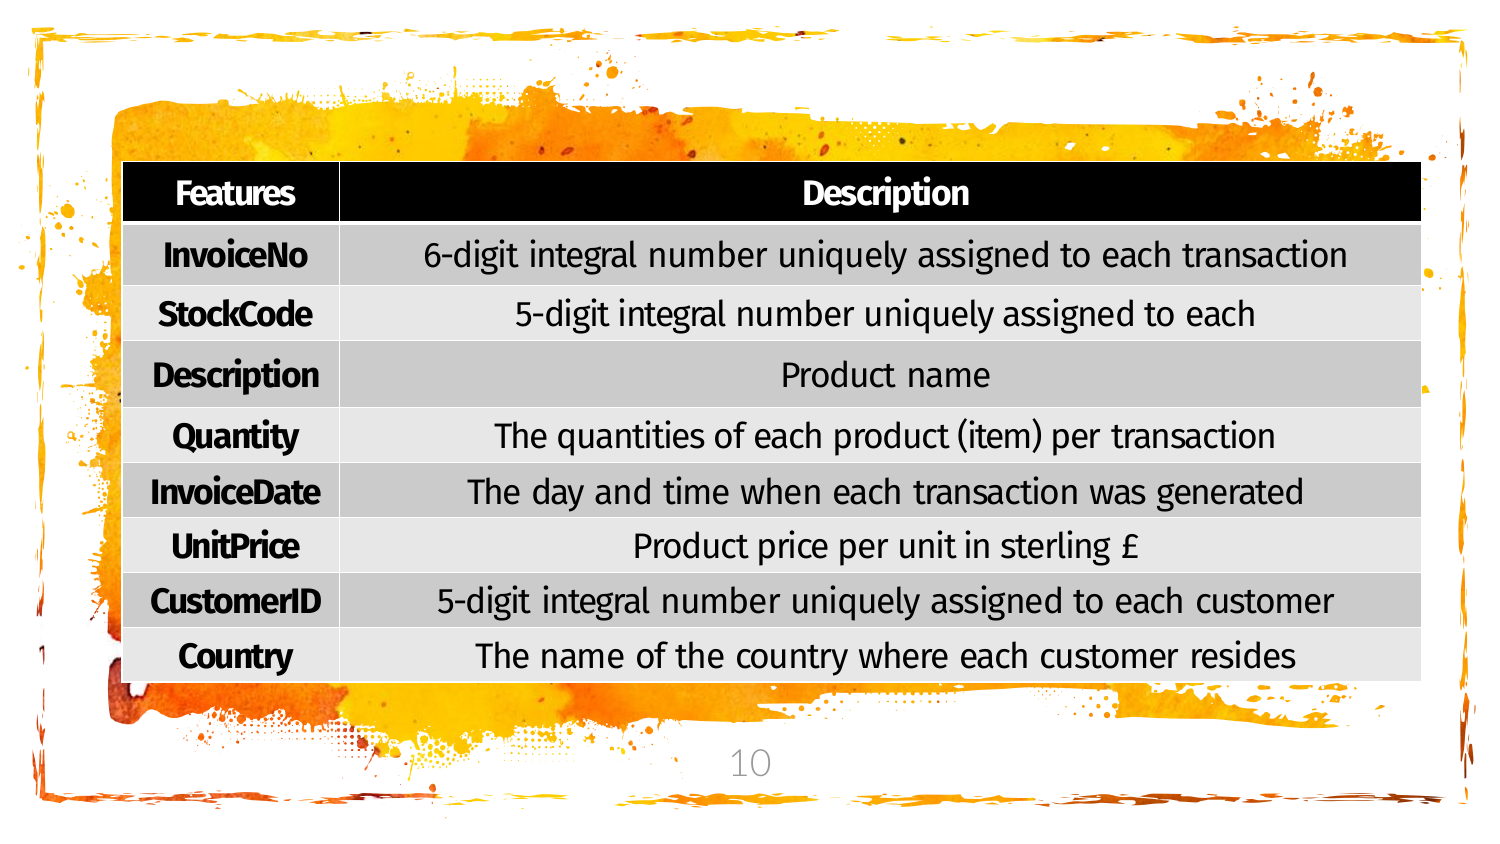

| Features | Description |
| --- | --- |
| InvoiceNo | 6-digit integral number uniquely assigned to each transaction |
| StockCode | 5-digit integral number uniquely assigned to each |
| Description | Product name |
| Quantity | The quantities of each product (item) per transaction |
| InvoiceDate | The day and time when each transaction was generated |
| UnitPrice | Product price per unit in sterling £ |
| CustomerID | 5-digit integral number uniquely assigned to each customer |
| Country | The name of the country where each customer resides |
10